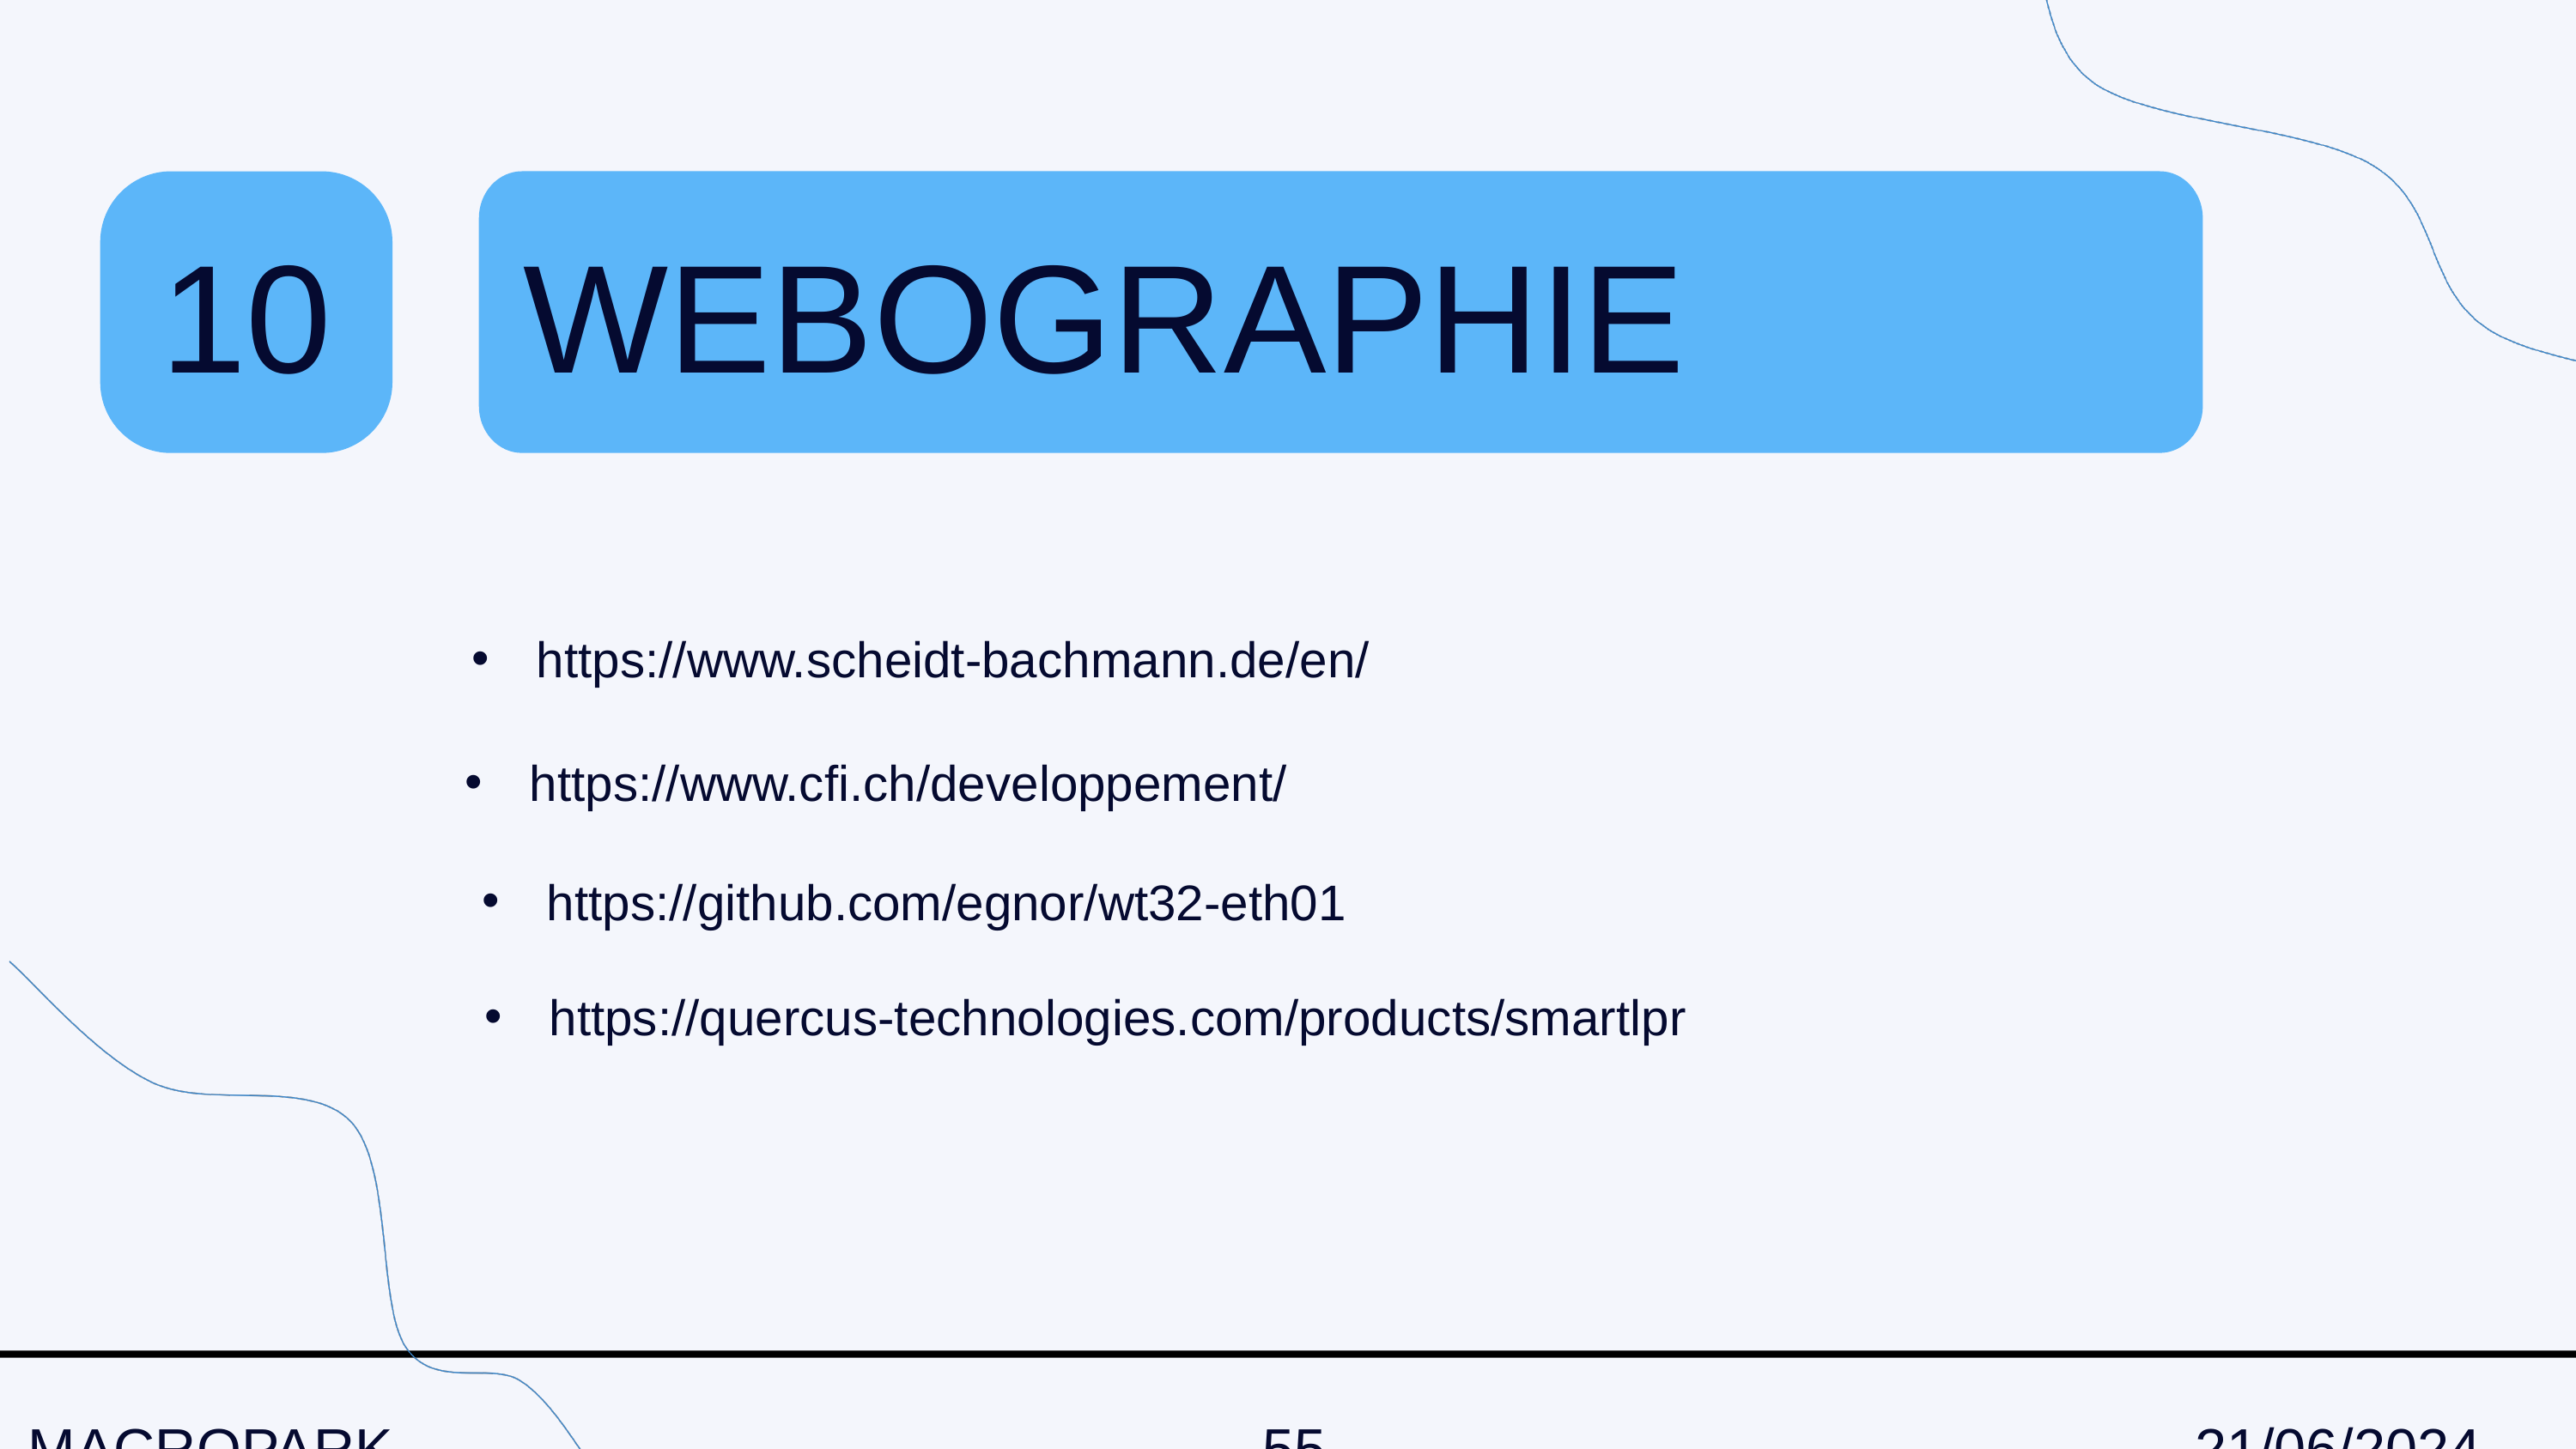

10

WEBOGRAPHIE
https://www.scheidt-bachmann.de/en/
https://www.cfi.ch/developpement/
https://github.com/egnor/wt32-eth01

https://quercus-technologies.com/products/smartlpr
MACROPARK
55
21/06/2024